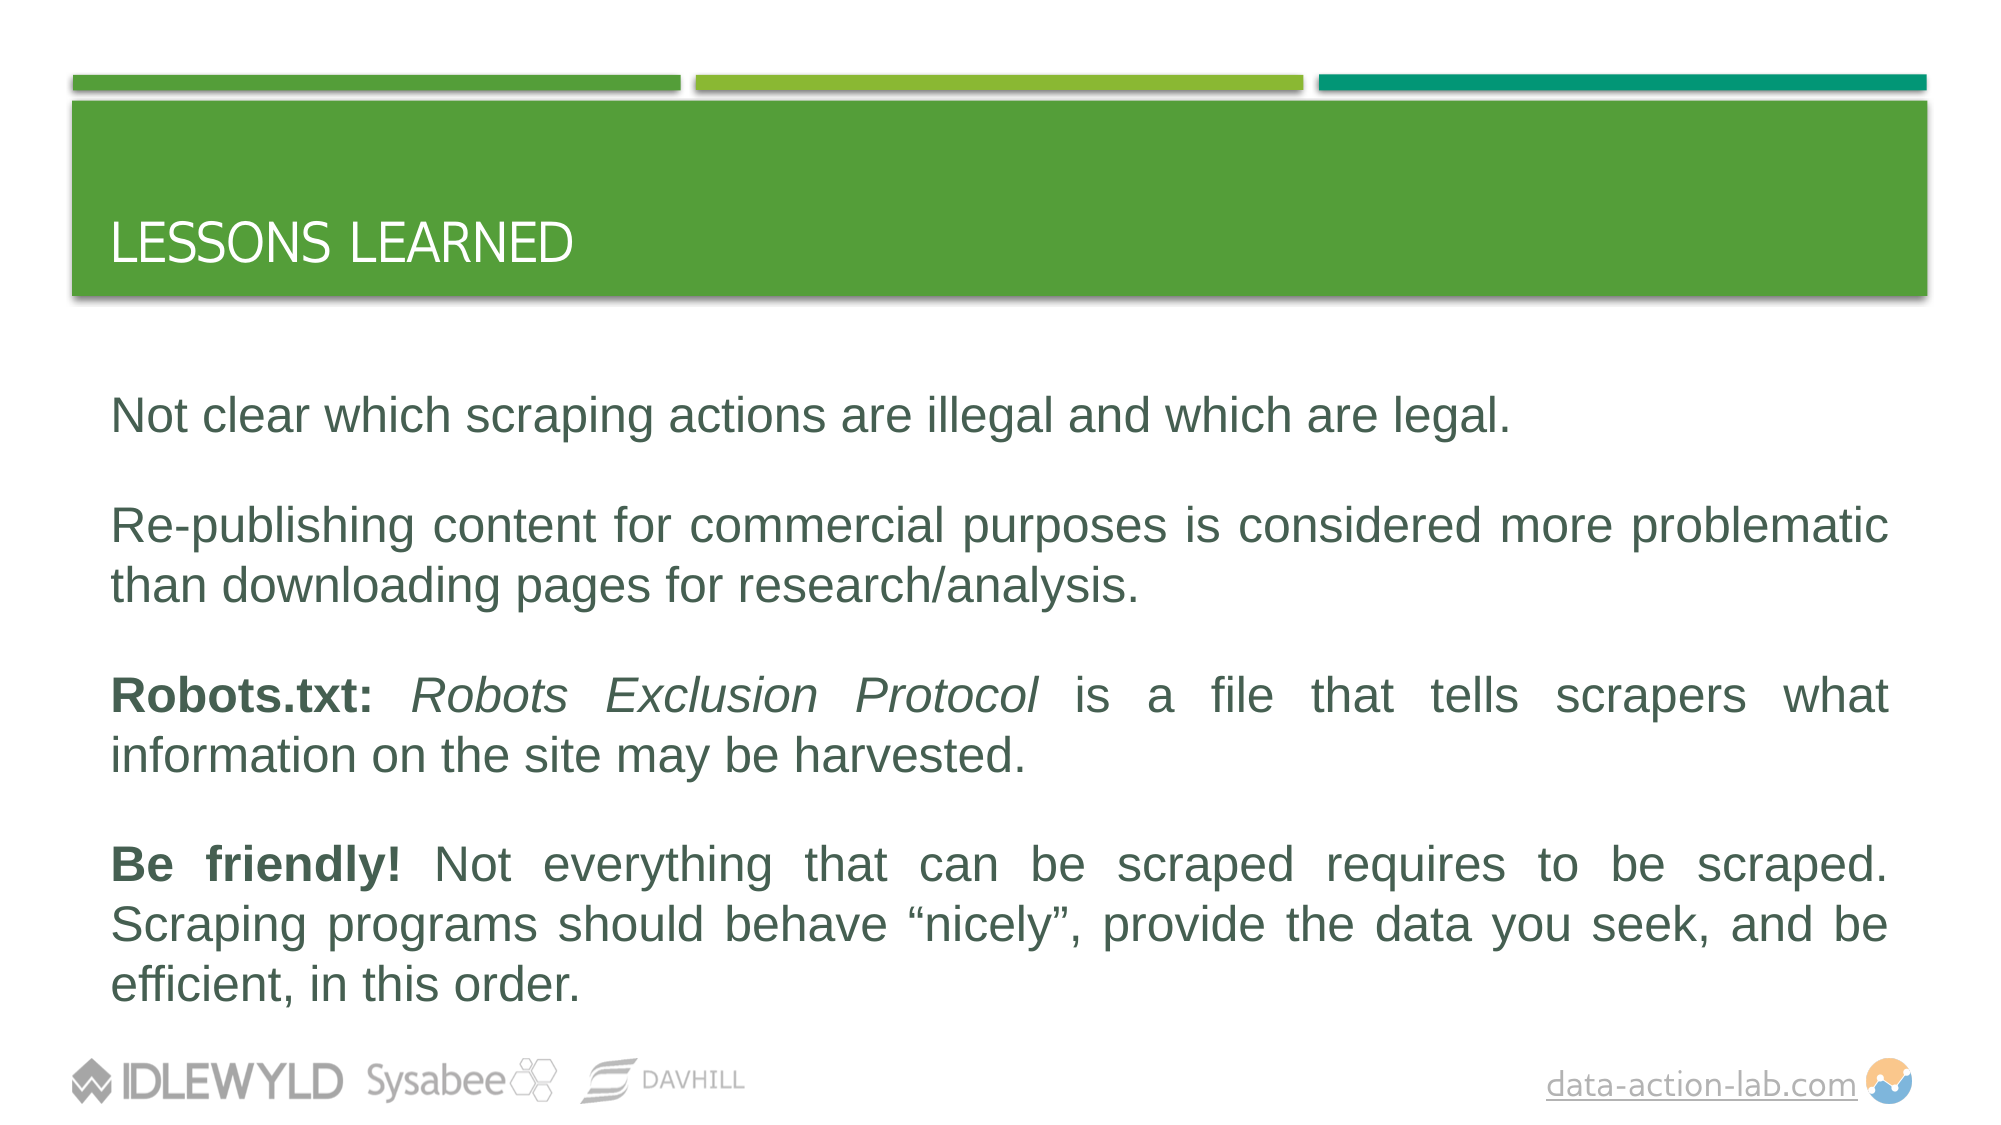

# Lessons Learned
Not clear which scraping actions are illegal and which are legal.

Re-publishing content for commercial purposes is considered more problematic than downloading pages for research/analysis.

Robots.txt: Robots Exclusion Protocol is a file that tells scrapers what information on the site may be harvested.

Be friendly! Not everything that can be scraped requires to be scraped. Scraping programs should behave “nicely”, provide the data you seek, and be efficient, in this order.